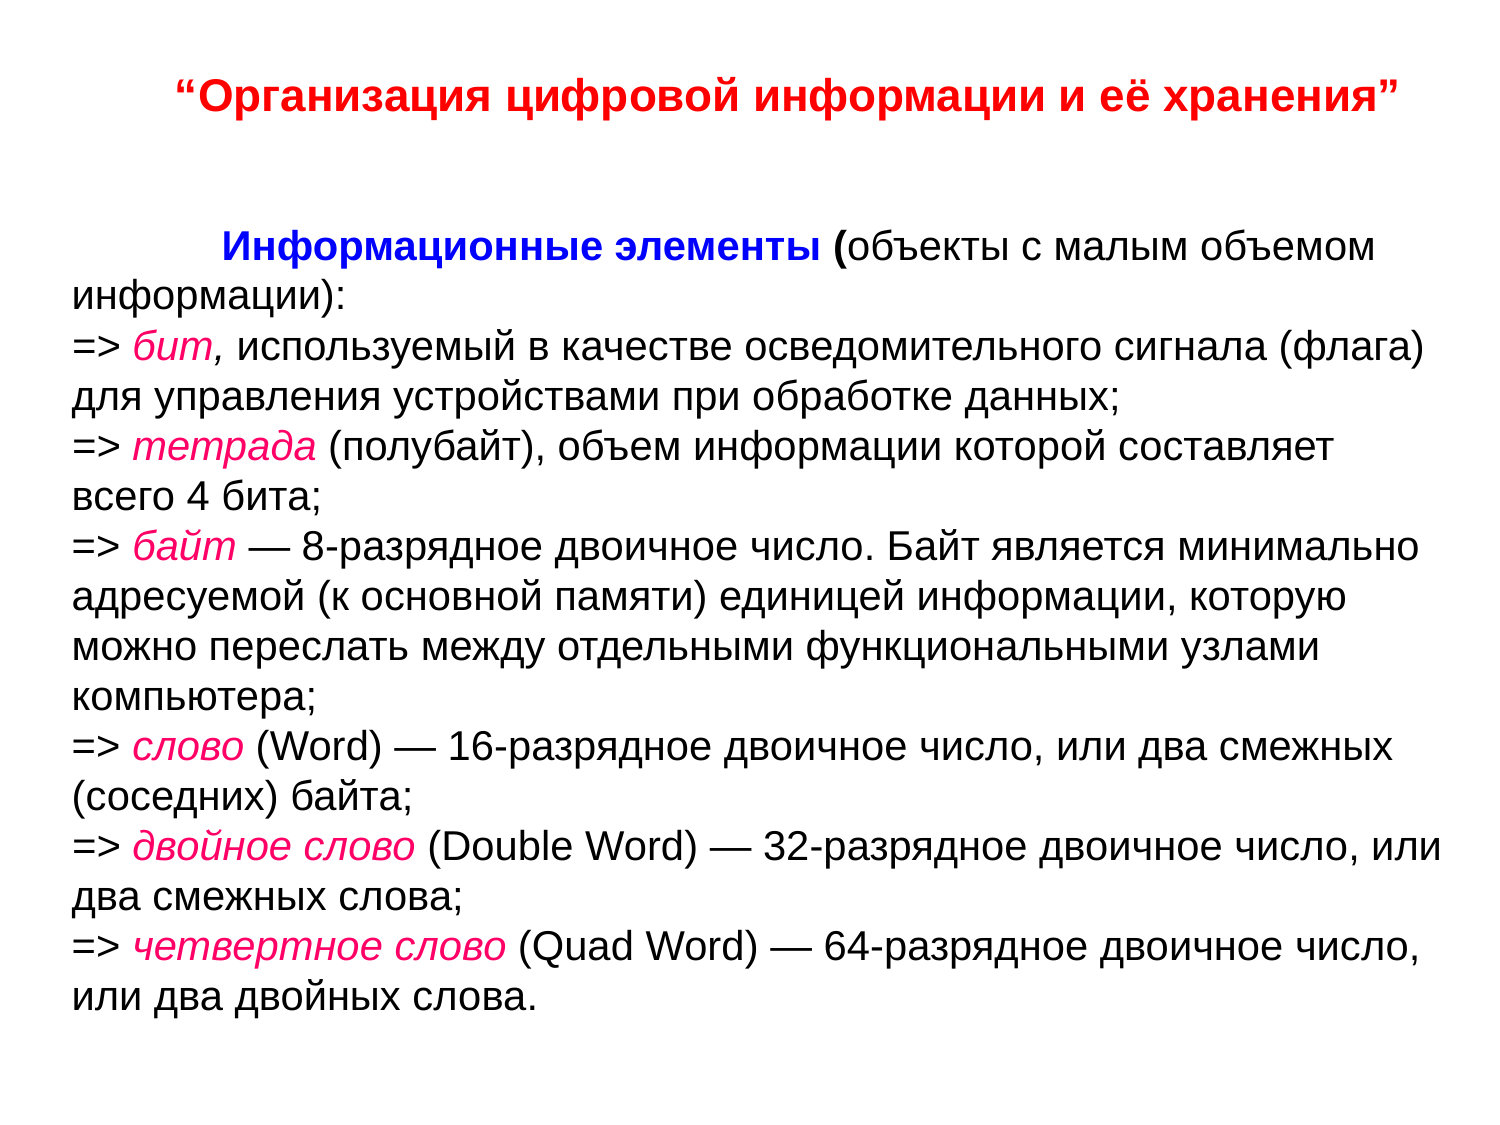

“Организация цифровой информации и её хранения”
	Информационные элементы (объекты с малым объемом информации):
=> бит, используемый в качестве осведомительного сигнала (флага) для управления устройствами при обработке данных;
=> тетрада (полубайт), объем информации которой составляет всего 4 бита;
=> байт — 8-разрядное двоичное число. Байт является минимально адресуемой (к основной памяти) единицей информации, которую можно переслать между отдельными функциональными узлами компьютера;
=> слово (Word) — 16-разрядное двоичное число, или два смежных (со­седних) байта;
=> двойное слово (Double Word) — 32-разрядное двоичное число, или два смежных слова;
=> четвертное слово (Quad Word) — 64-разрядное двоичное число, или два двойных слова.